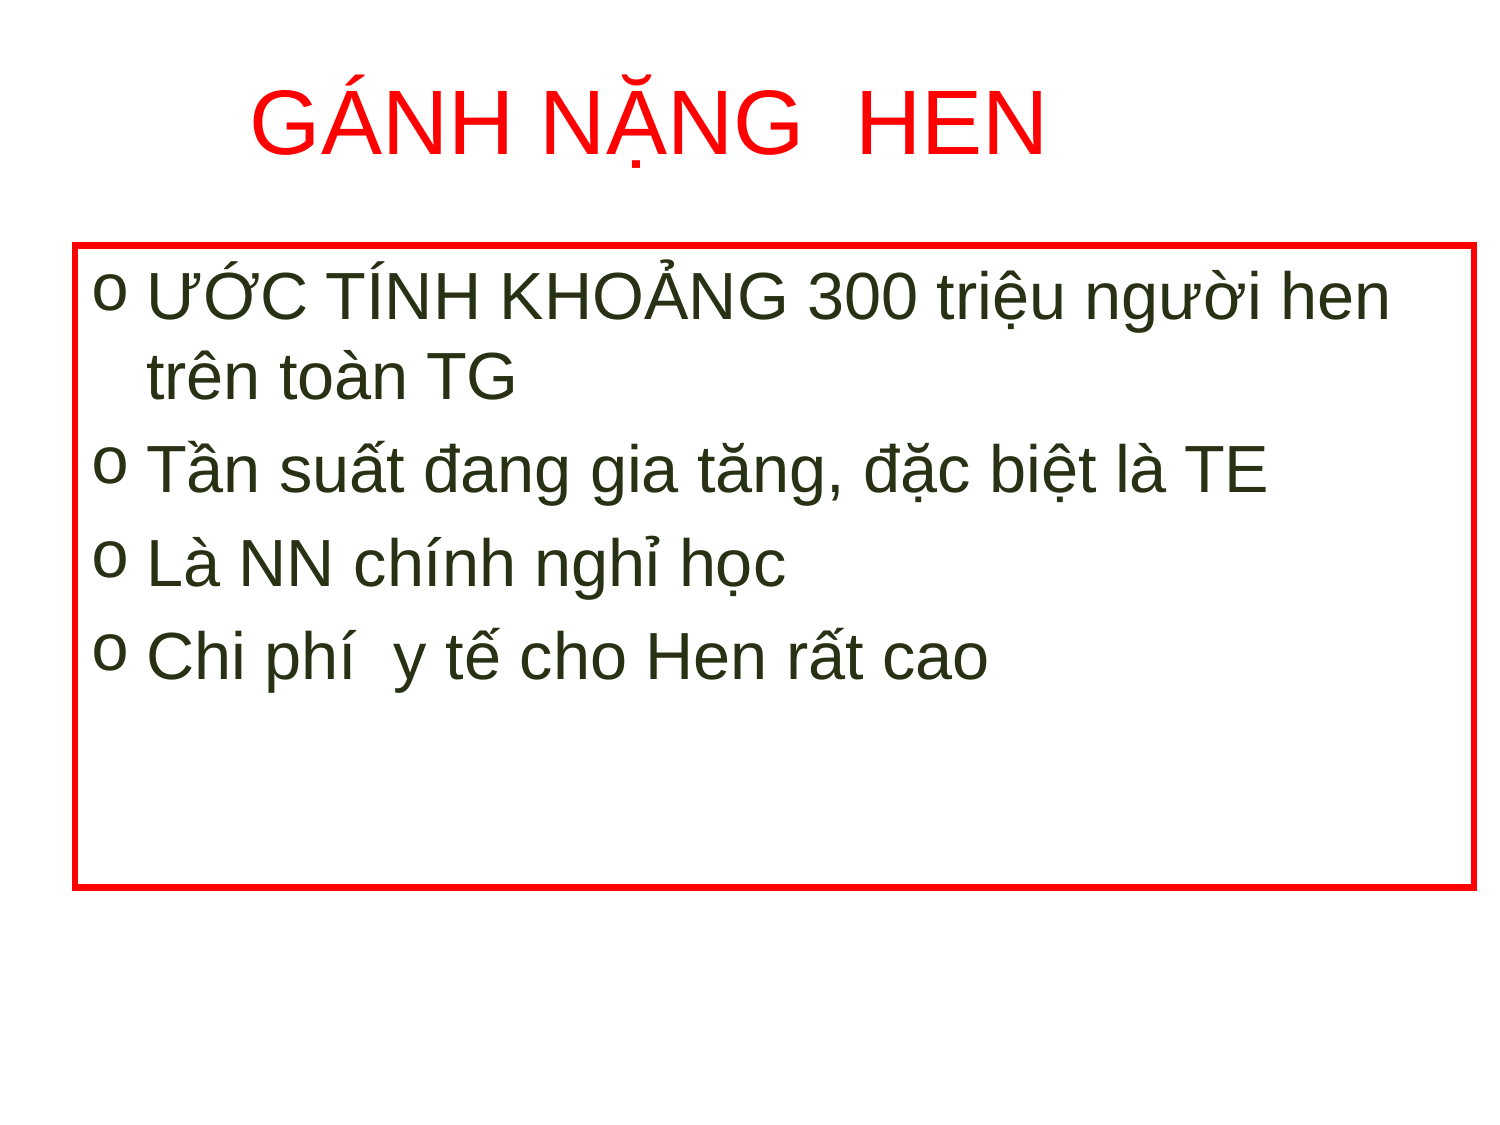

# GÁNH NẶNG  HEN
ƯỚC TÍNH KHOẢNG 300 triệu người hen trên toàn TG
Tần suất đang gia tăng, đặc biệt là TE
Là NN chính nghỉ học
Chi phí  y tế cho Hen rất cao
GINA 2014